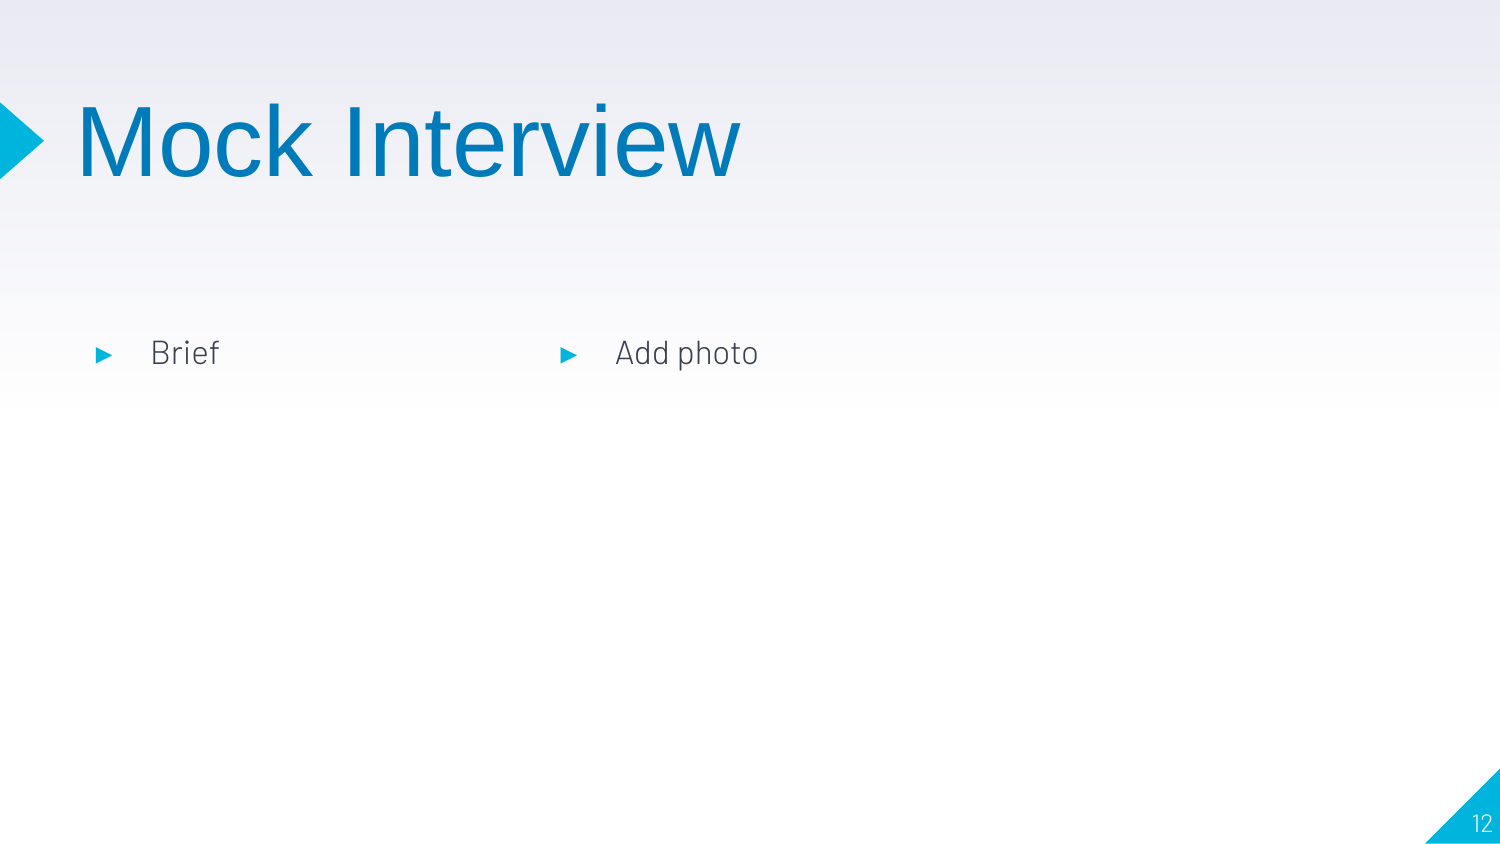

# Mock Interview
Brief
Add photo

12